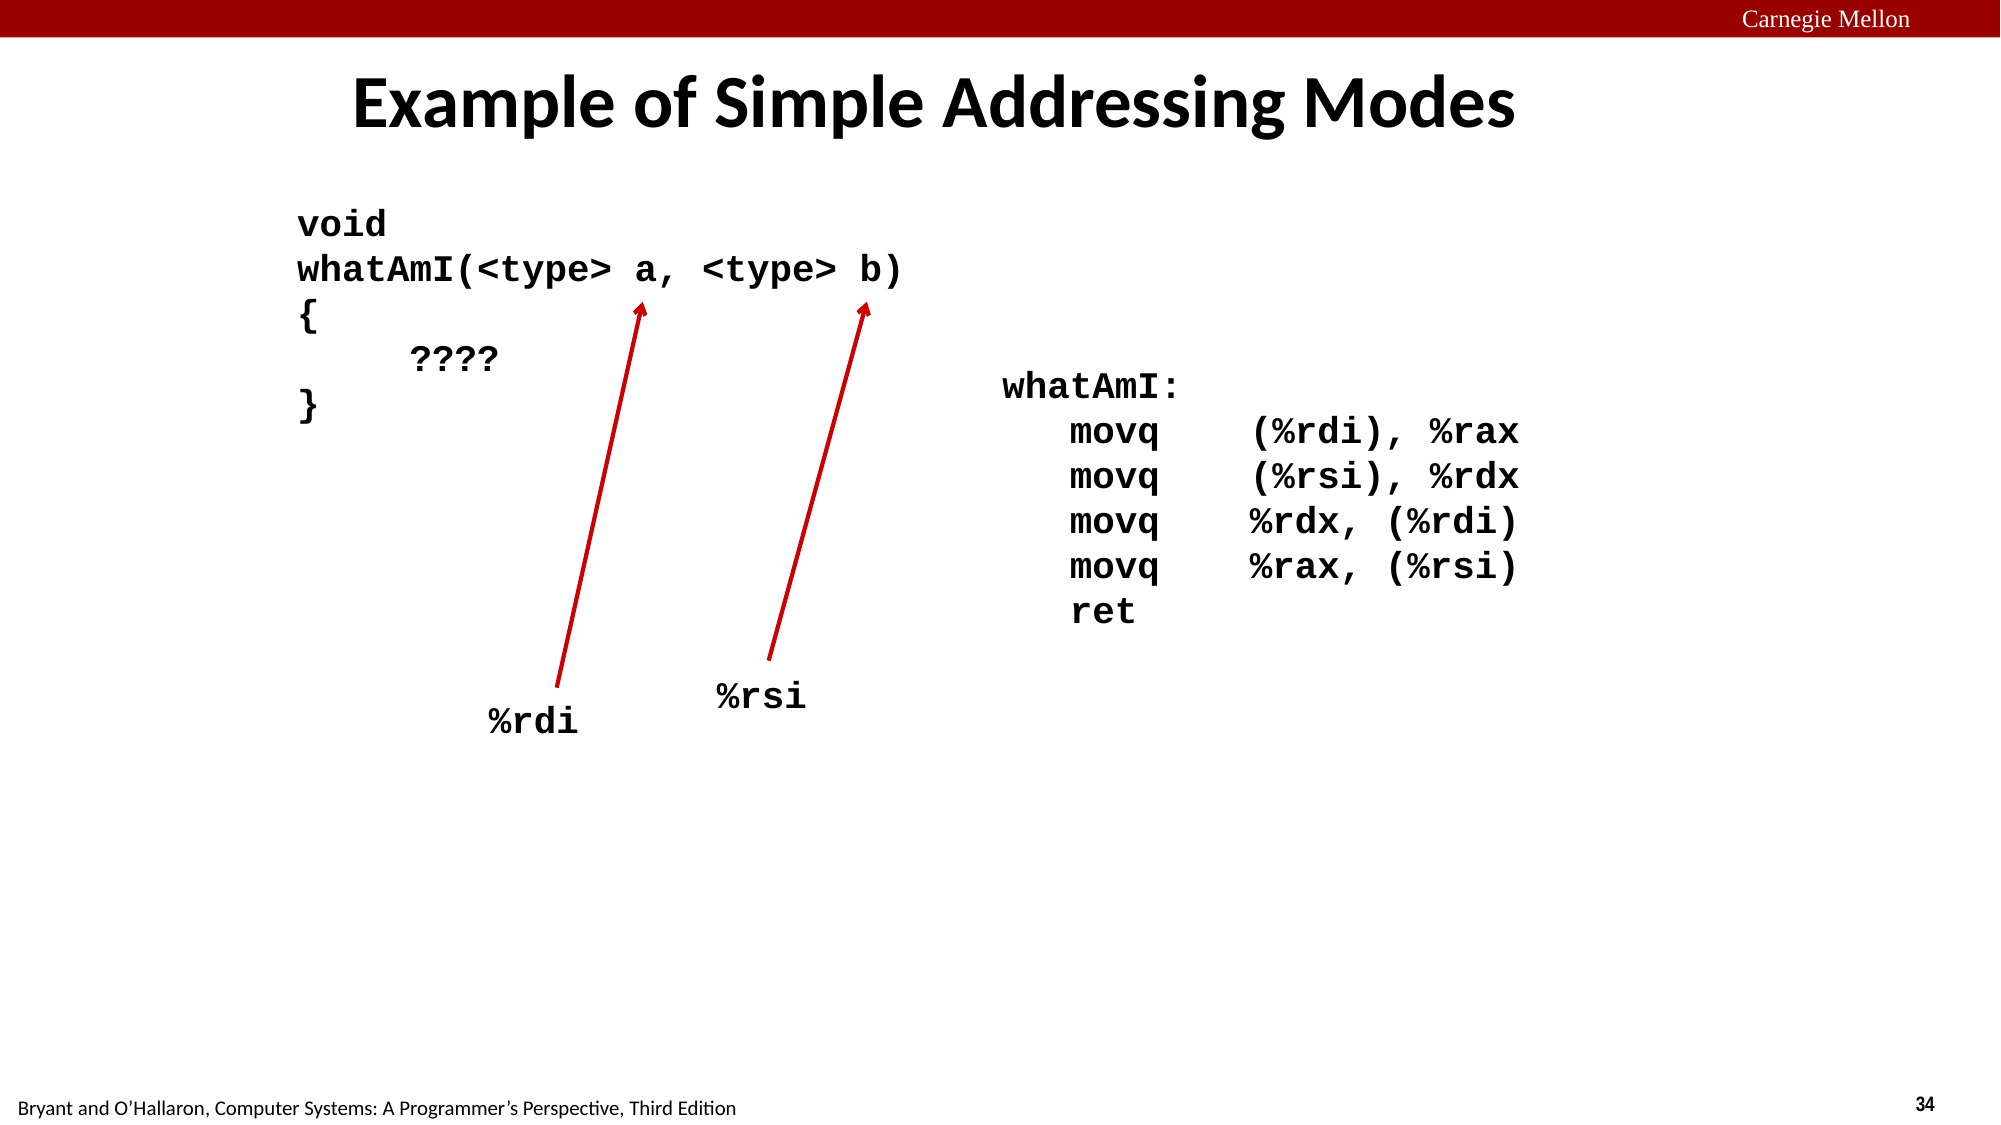

# Example of Simple Addressing Modes
void
whatAmI(<type> a, <type> b)
{
     ????
}
%rdi
%rsi
whatAmI:
   movq    (%rdi), %rax
   movq    (%rsi), %rdx
   movq    %rdx, (%rdi)
   movq    %rax, (%rsi)
   ret